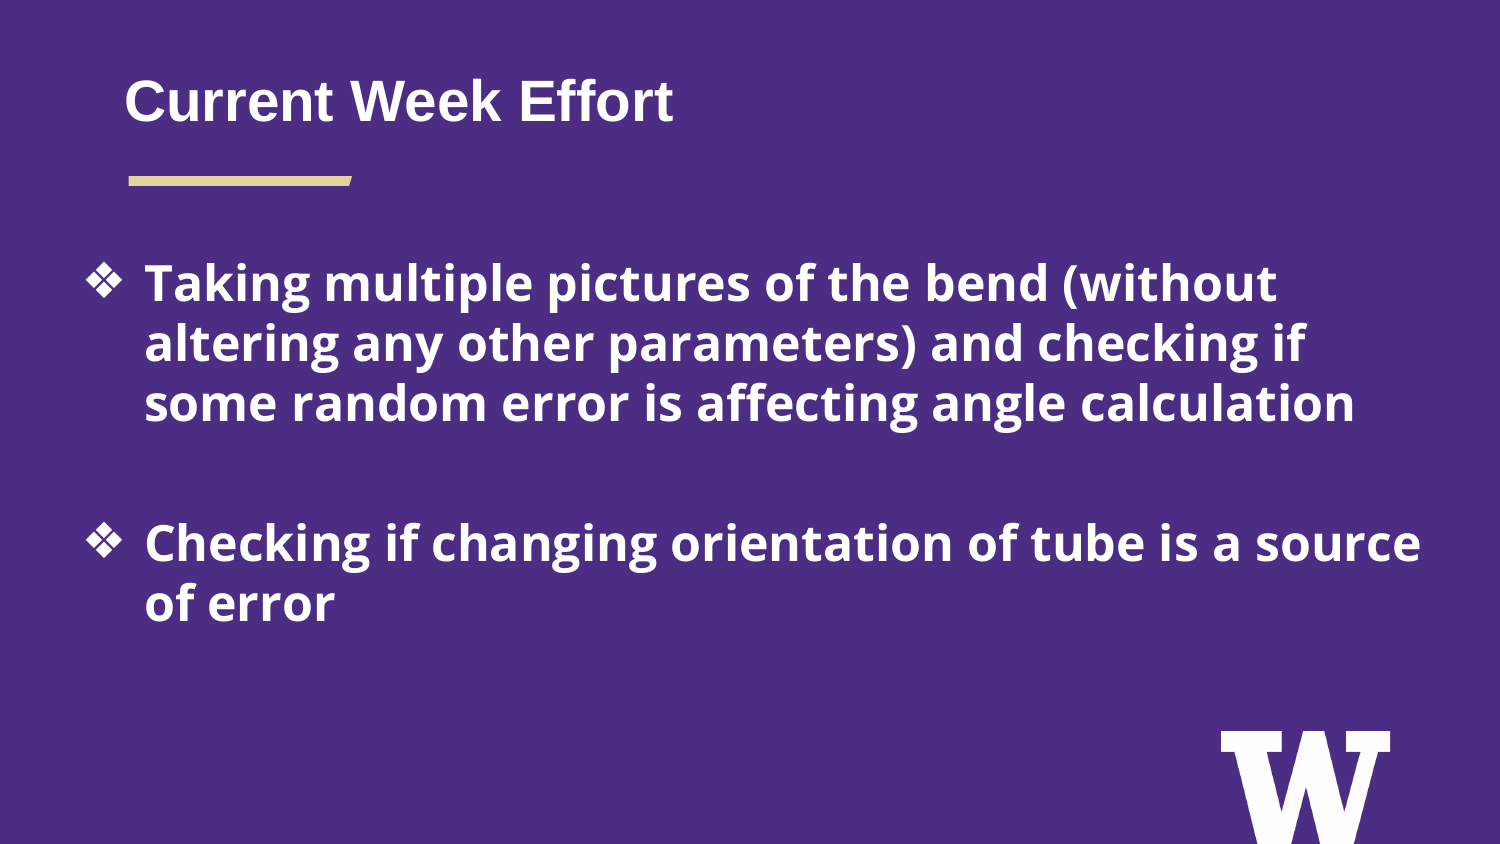

# Current Week Effort

Taking multiple pictures of the bend (without altering any other parameters) and checking if some random error is affecting angle calculation

Checking if changing orientation of tube is a source of error